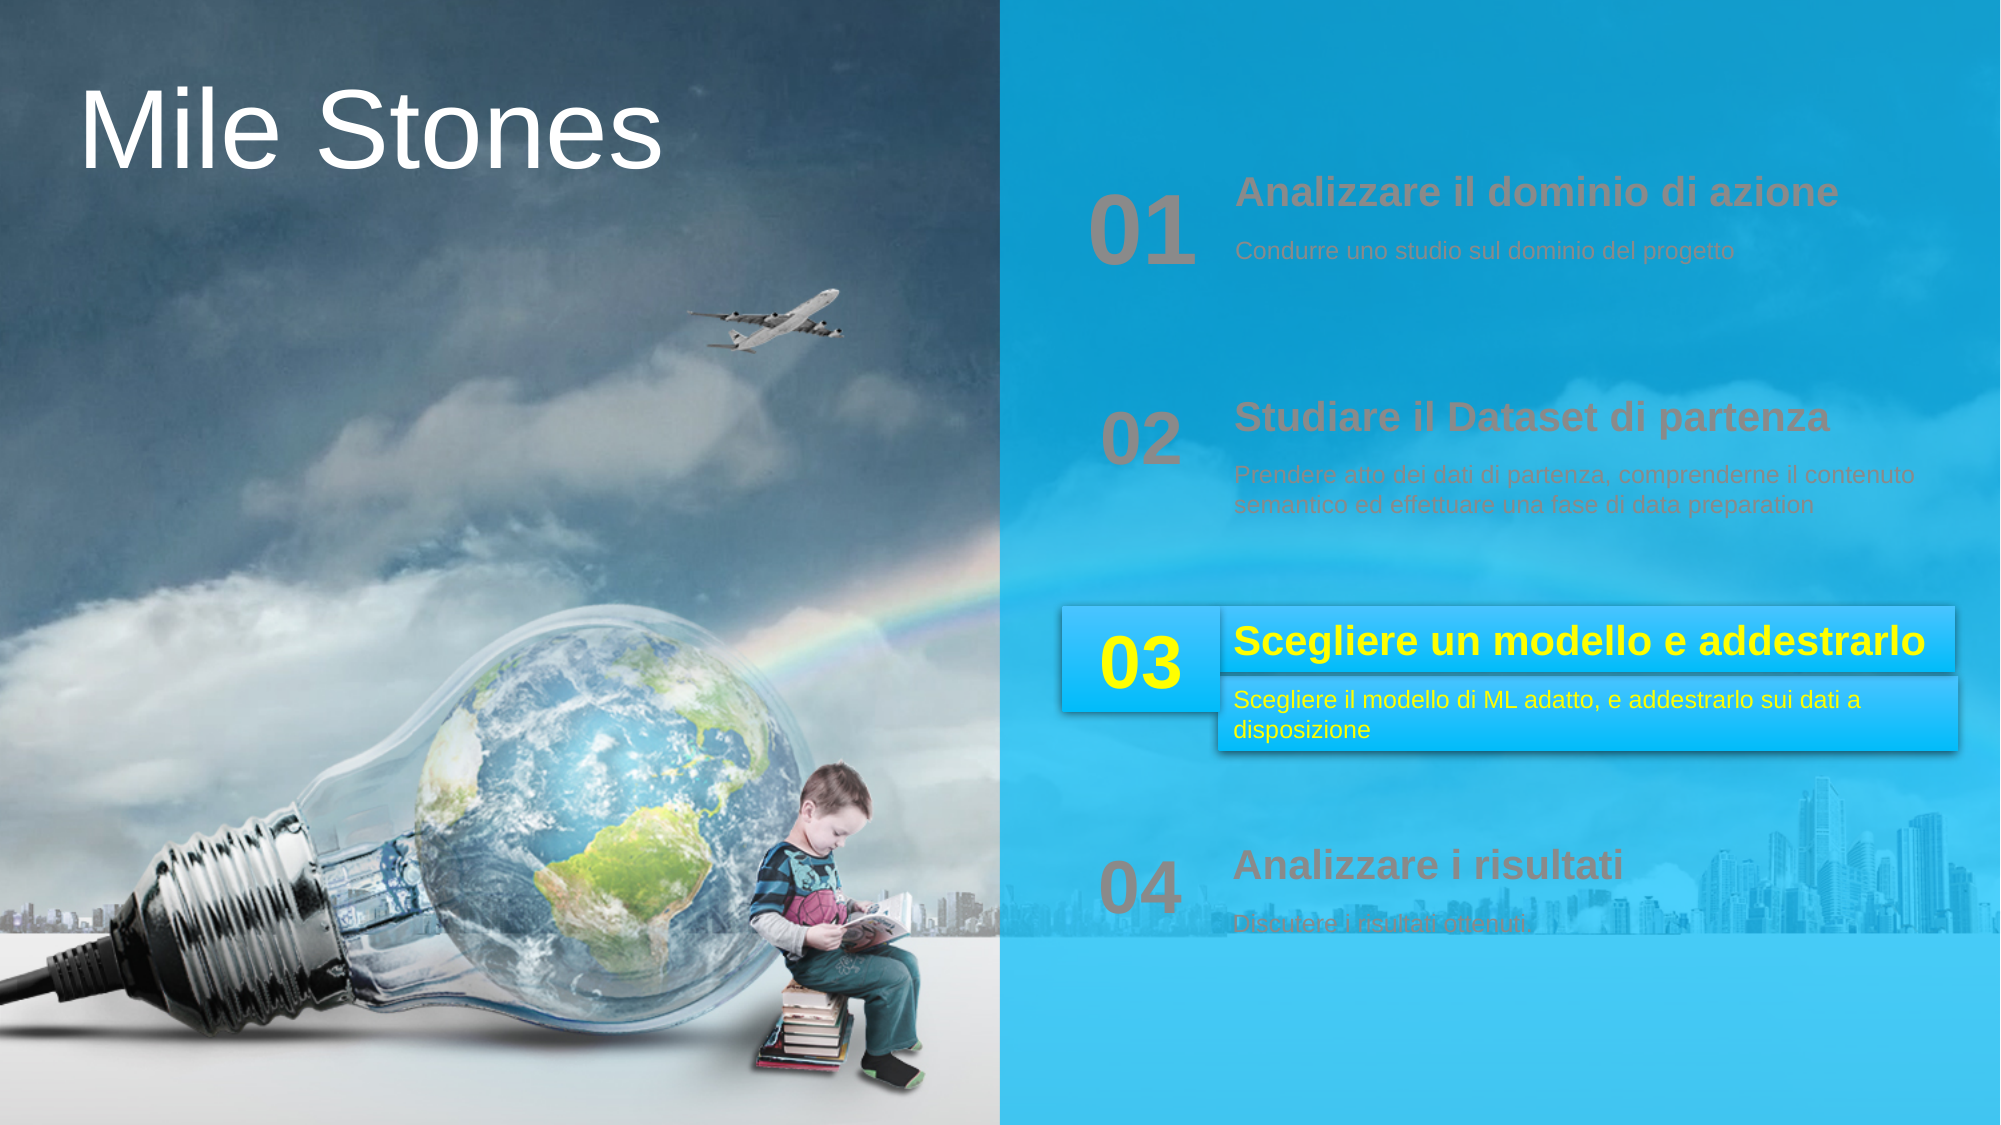

Mile Stones
01
Analizzare il dominio di azione
Condurre uno studio sul dominio del progetto
02
Studiare il Dataset di partenza
Prendere atto dei dati di partenza, comprenderne il contenuto semantico ed effettuare una fase di data preparation
03
Scegliere un modello e addestrarlo
Scegliere il modello di ML adatto, e addestrarlo sui dati a disposizione
04
Analizzare i risultati
Discutere i risultati ottenuti.